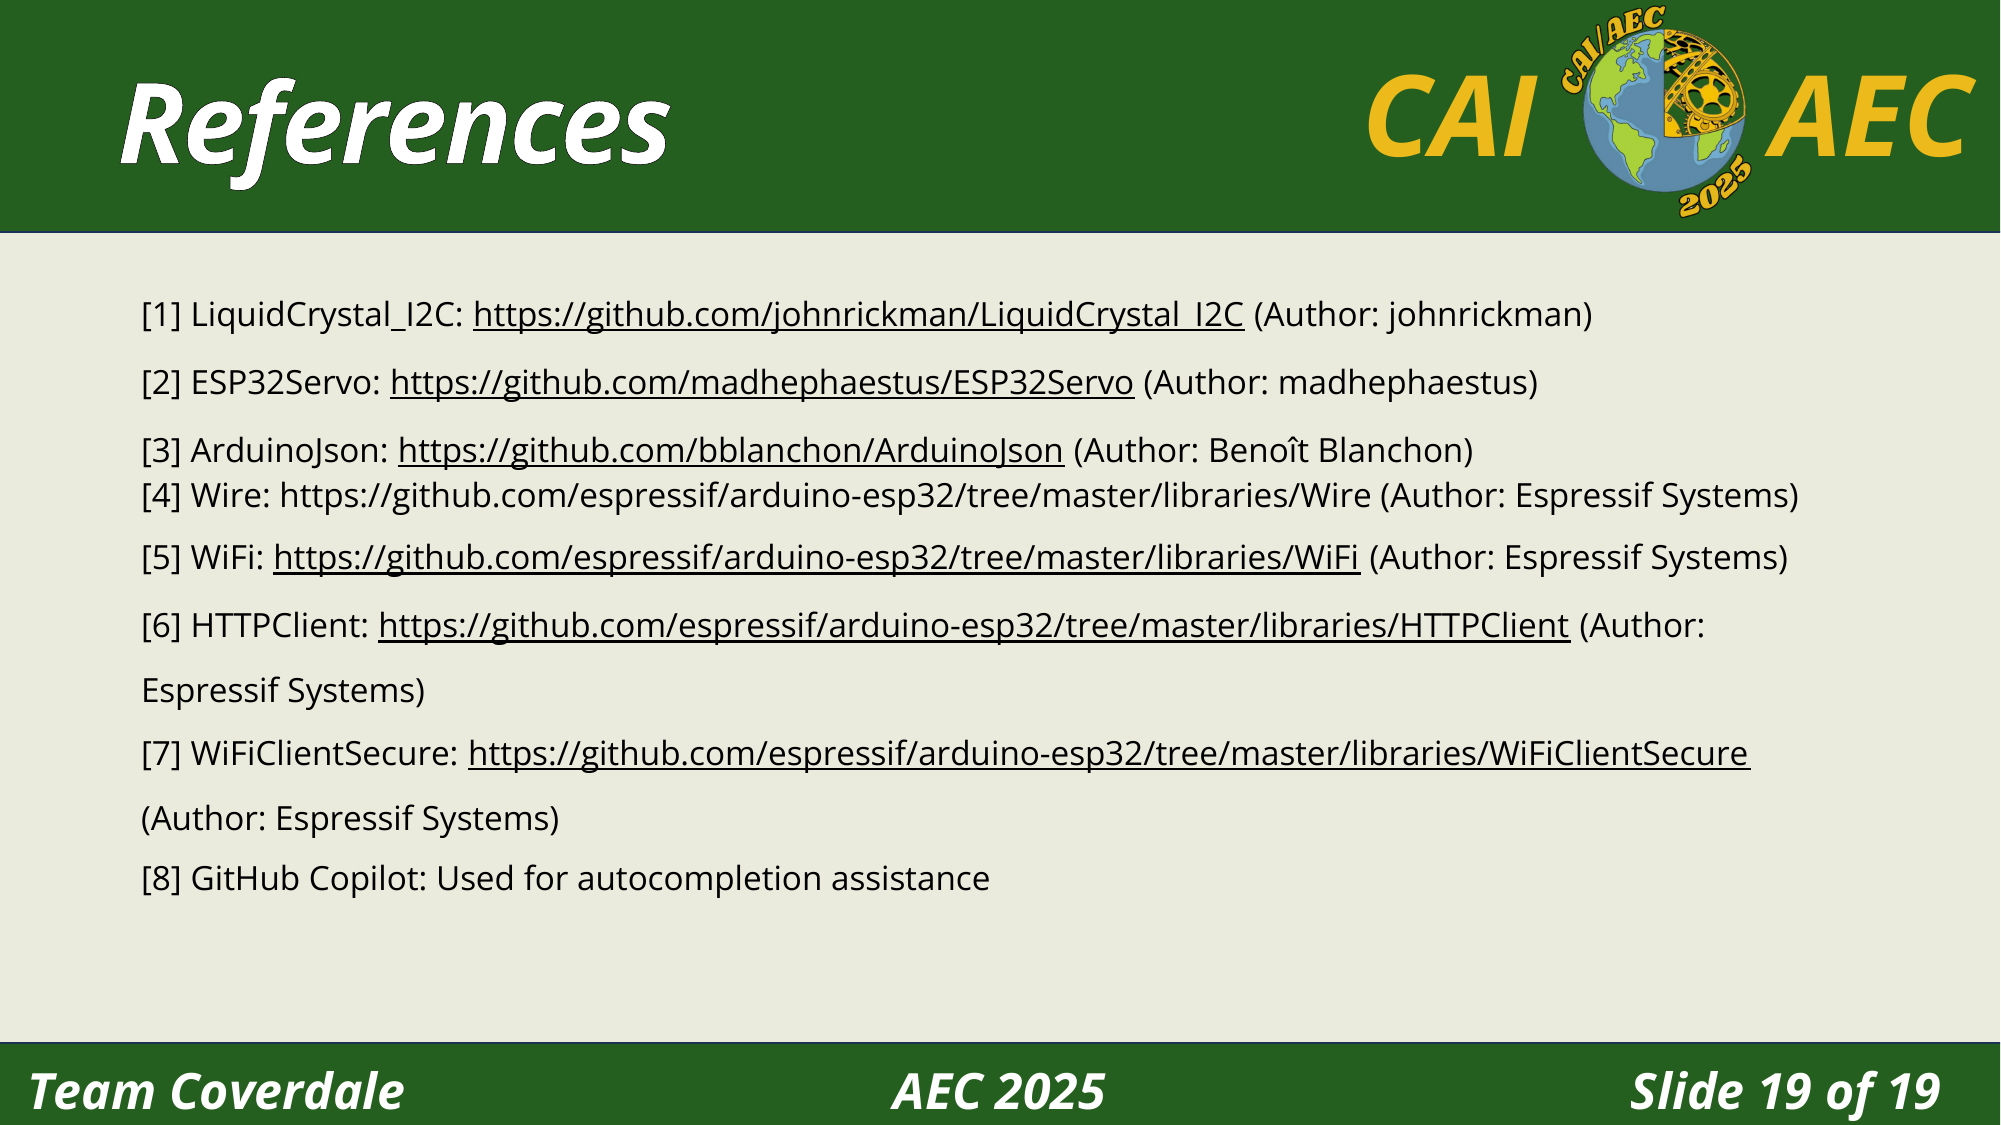

References

[1] LiquidCrystal_I2C: https://github.com/johnrickman/LiquidCrystal_I2C (Author: johnrickman)
[2] ESP32Servo: https://github.com/madhephaestus/ESP32Servo (Author: madhephaestus)
[3] ArduinoJson: https://github.com/bblanchon/ArduinoJson (Author: Benoît Blanchon)
[4] Wire: https://github.com/espressif/arduino-esp32/tree/master/libraries/Wire (Author: Espressif Systems)
[5] WiFi: https://github.com/espressif/arduino-esp32/tree/master/libraries/WiFi (Author: Espressif Systems)
[6] HTTPClient: https://github.com/espressif/arduino-esp32/tree/master/libraries/HTTPClient (Author: Espressif Systems)
[7] WiFiClientSecure: https://github.com/espressif/arduino-esp32/tree/master/libraries/WiFiClientSecure (Author: Espressif Systems)
[8] GitHub Copilot: Used for autocompletion assistance